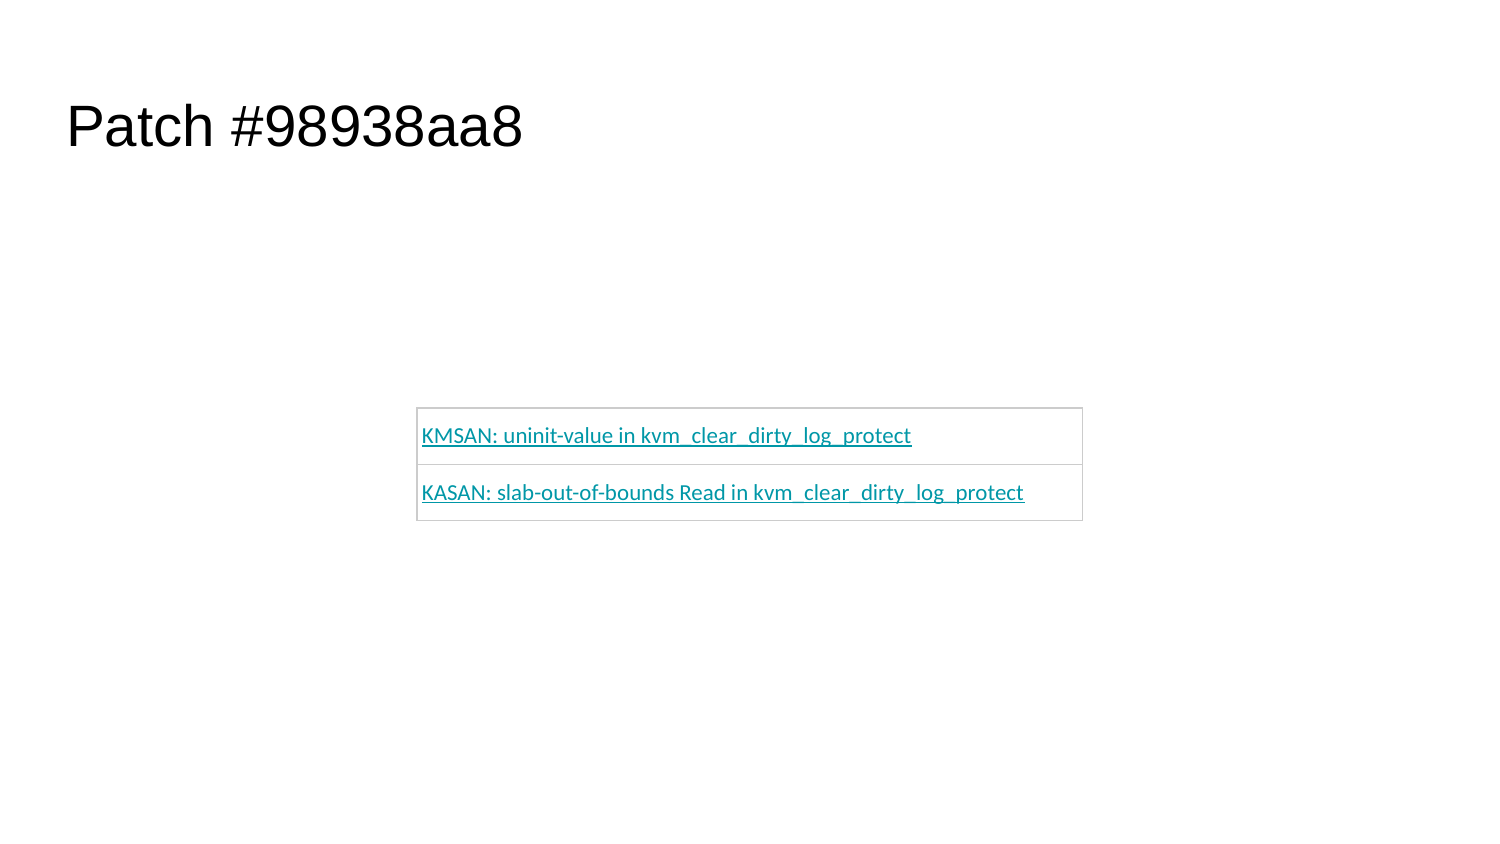

# Patch #98938aa8
| KMSAN: uninit-value in kvm\_clear\_dirty\_log\_protect |
| --- |
| KASAN: slab-out-of-bounds Read in kvm\_clear\_dirty\_log\_protect |